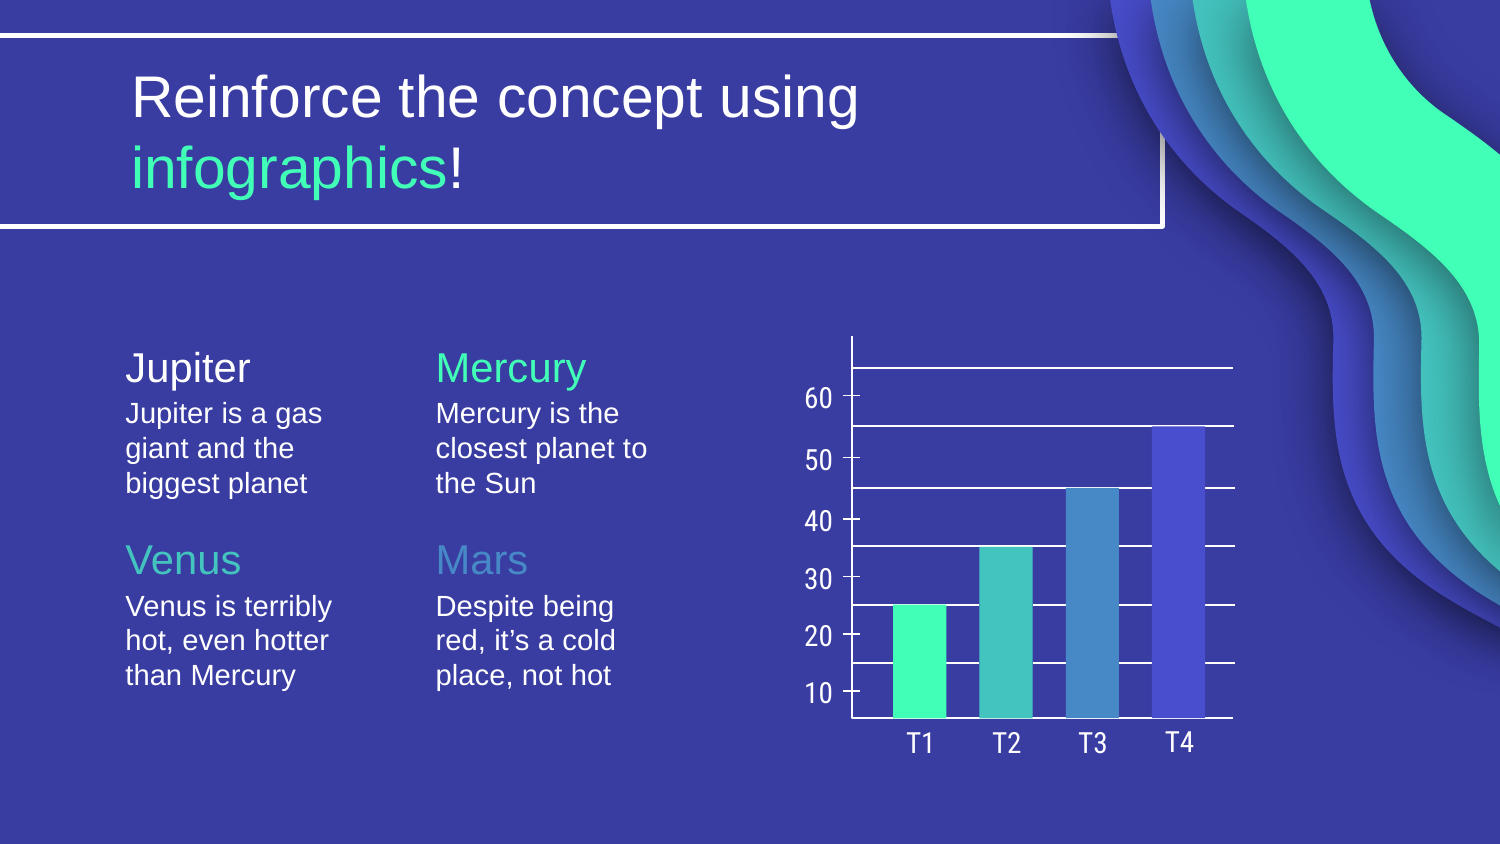

# Reinforce the concept using infographics!

60

50

40

30

20

10

T4
T1
T2
T3
Jupiter
Mercury
Jupiter is a gas giant and the biggest planet
Mercury is the closest planet to the Sun
Venus
Mars
Venus is terribly hot, even hotter than Mercury
Despite being  red, it’s a cold place, not hot